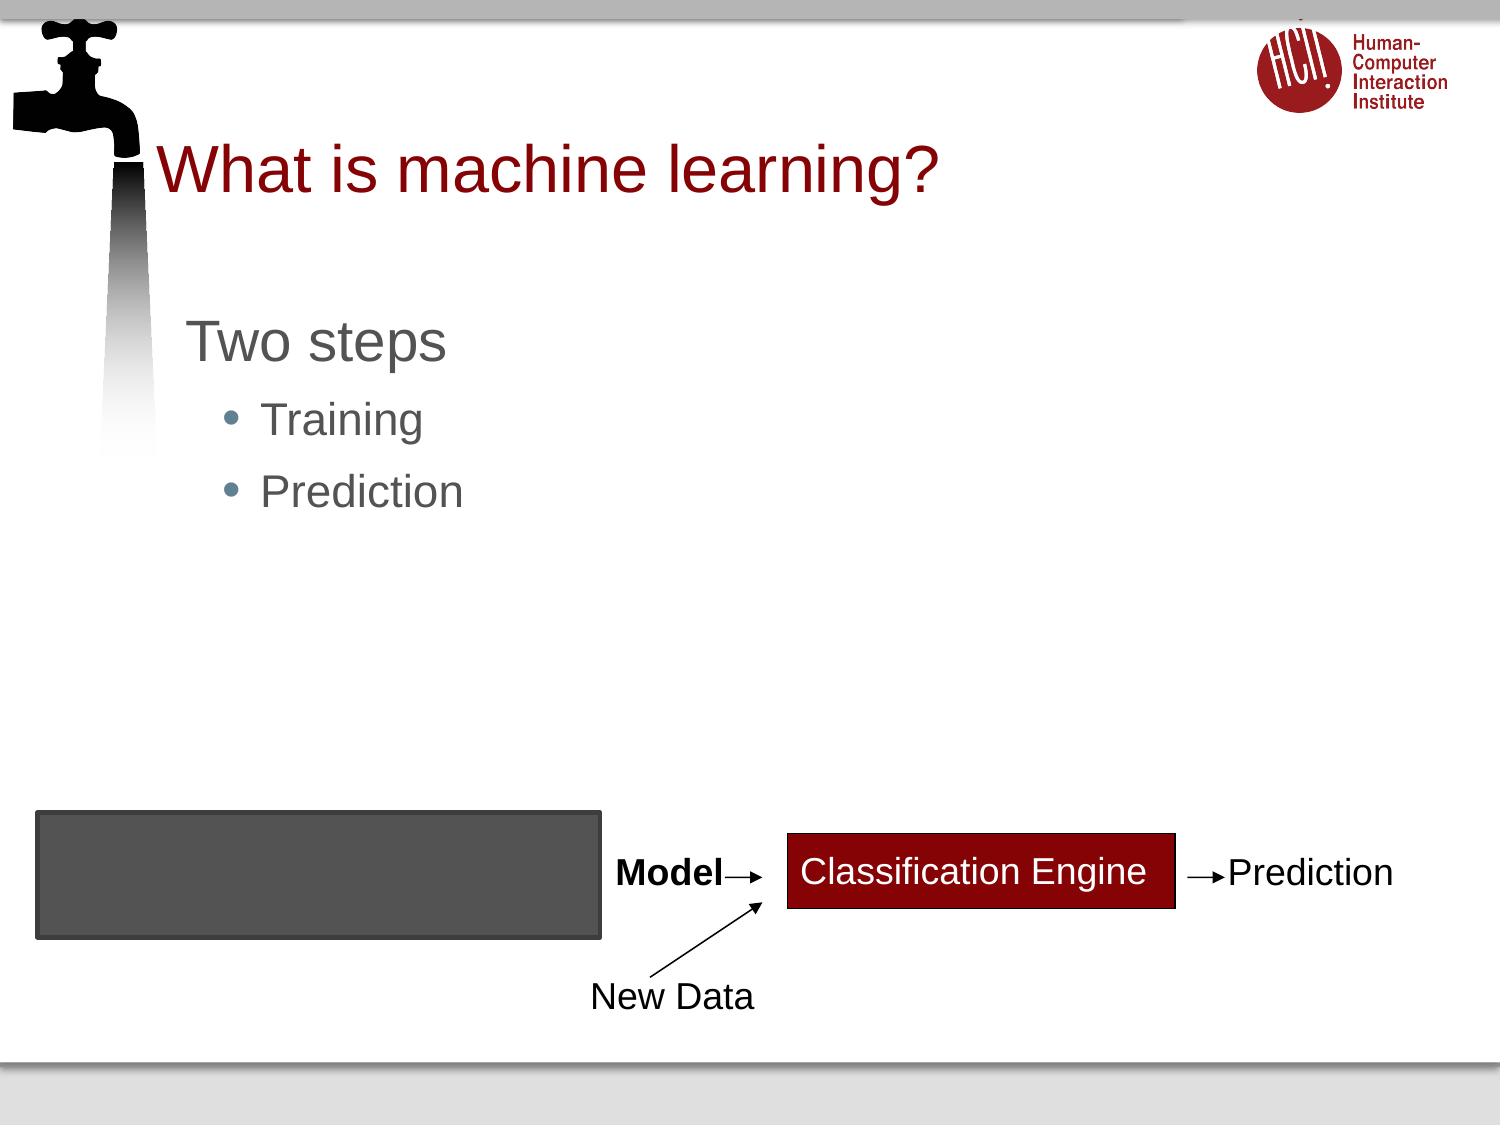

# What is machine learning?
Two steps
Training
Prediction

Learning Algorithm

Classification Engine
Data
Model
Prediction

New Data